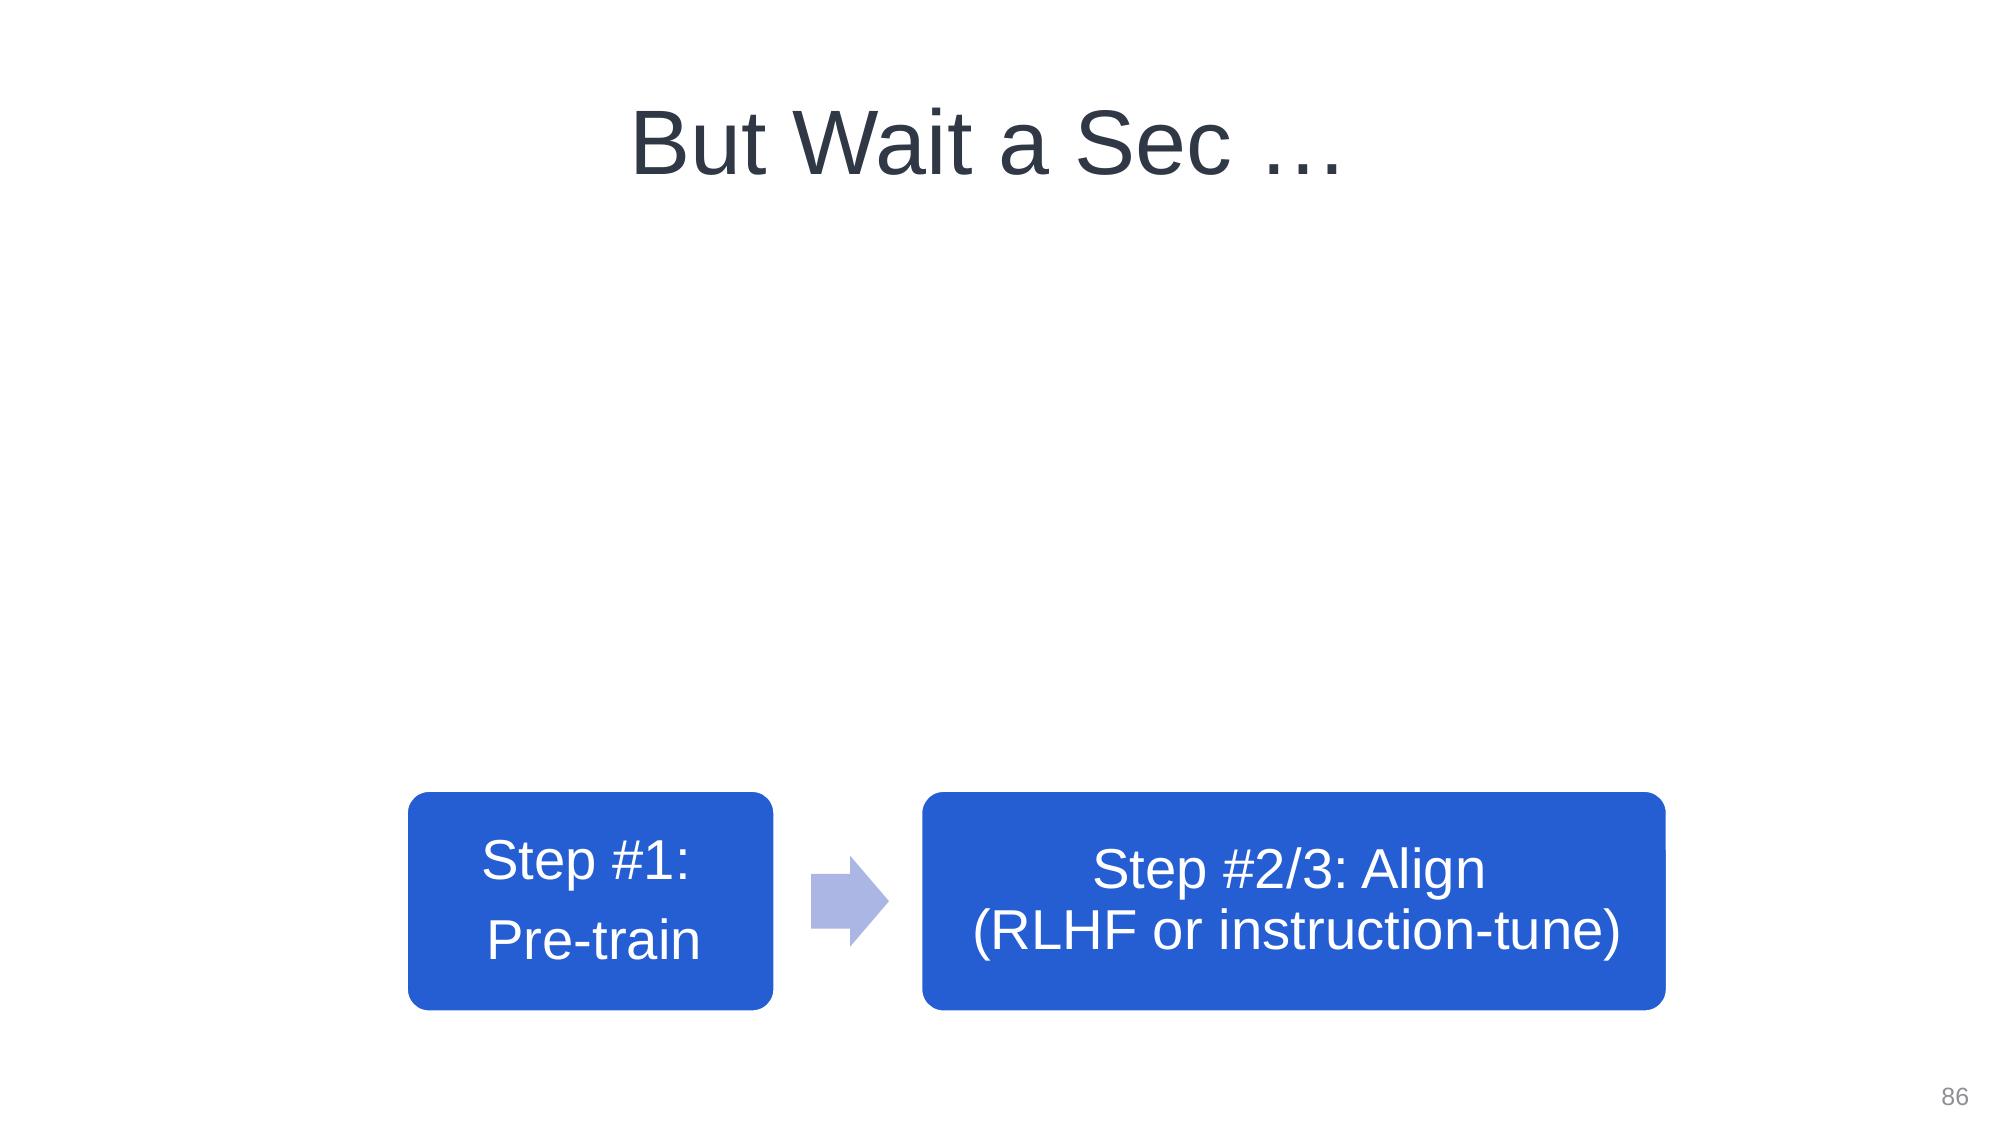

# But Wait a Sec …

Step #1:
Pre-train

Step #2/3: Align
(RLHF or instruction-tune)
86